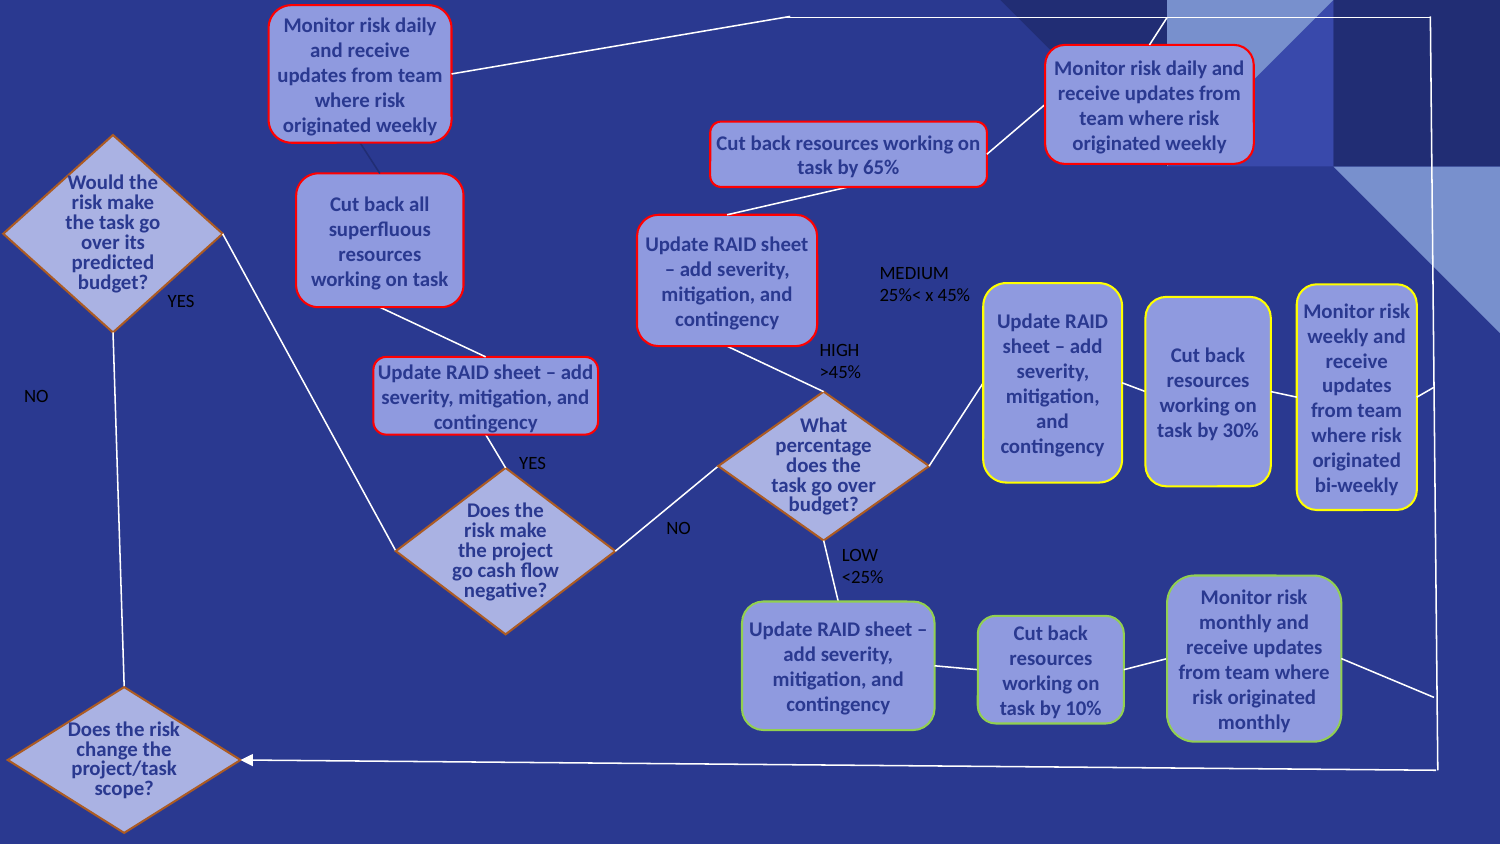

Monitor risk daily and receive updates from team where risk originated weekly
Monitor risk daily and receive updates from team where risk originated weekly
Cut back resources working on task by 65%
Would the risk make the task go over its predicted budget?
Cut back all superfluous resources working on task
Update RAID sheet – add severity, mitigation, and contingency
MEDIUM
25%< x 45%
Update RAID sheet – add severity, mitigation, and contingency
Monitor risk weekly and receive updates from team where risk originated bi-weekly
YES
Cut back resources working on task by 30%
HIGH
>45%
Update RAID sheet – add severity, mitigation, and contingency
NO
What percentage does the task go over budget?
YES
Does the risk make the project go cash flow negative?
NO
LOW
<25%
Monitor risk monthly and receive updates from team where risk originated monthly
Update RAID sheet – add severity, mitigation, and contingency
Cut back resources working on task by 10%
Does the risk change the project/task scope?